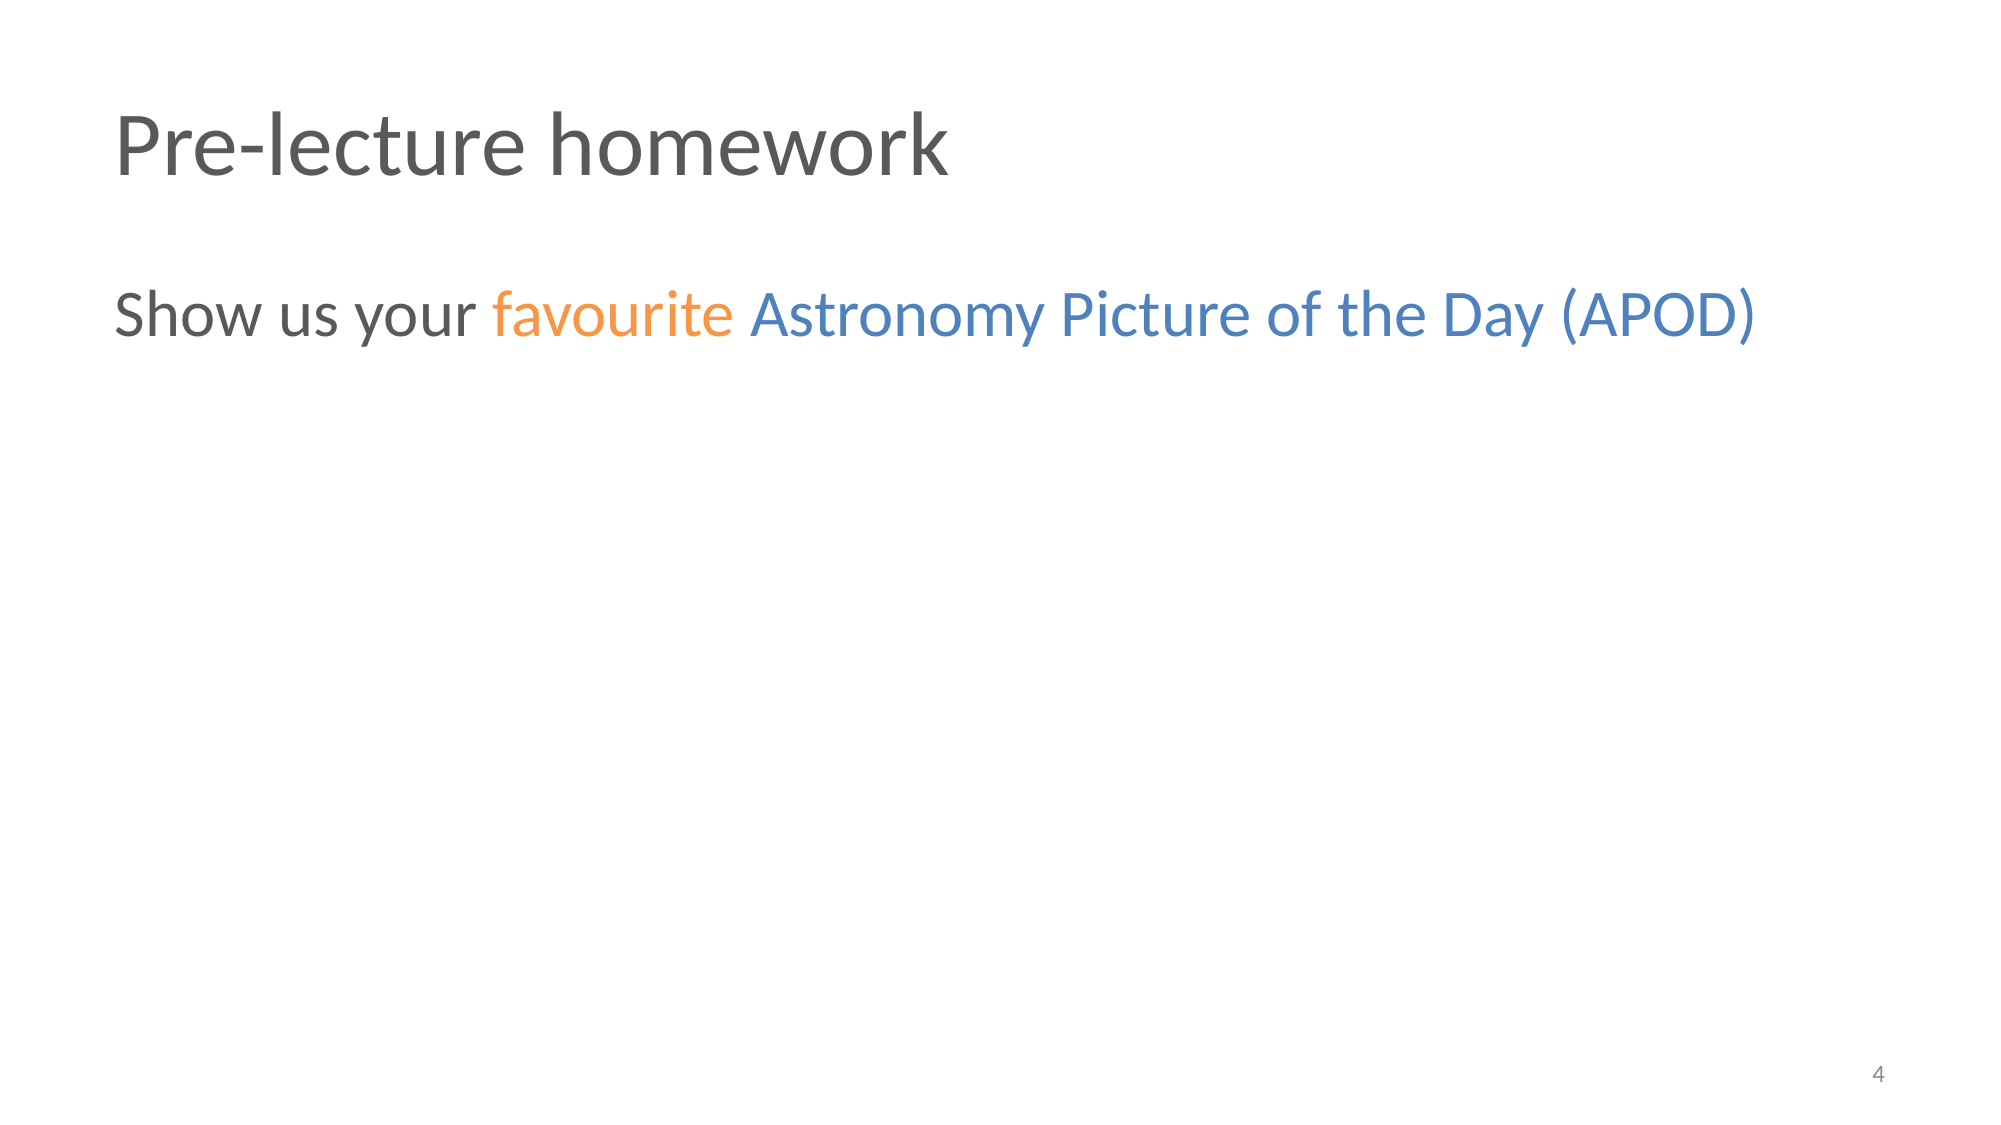

# Pre-lecture homework
Show us your favourite Astronomy Picture of the Day (APOD)
4